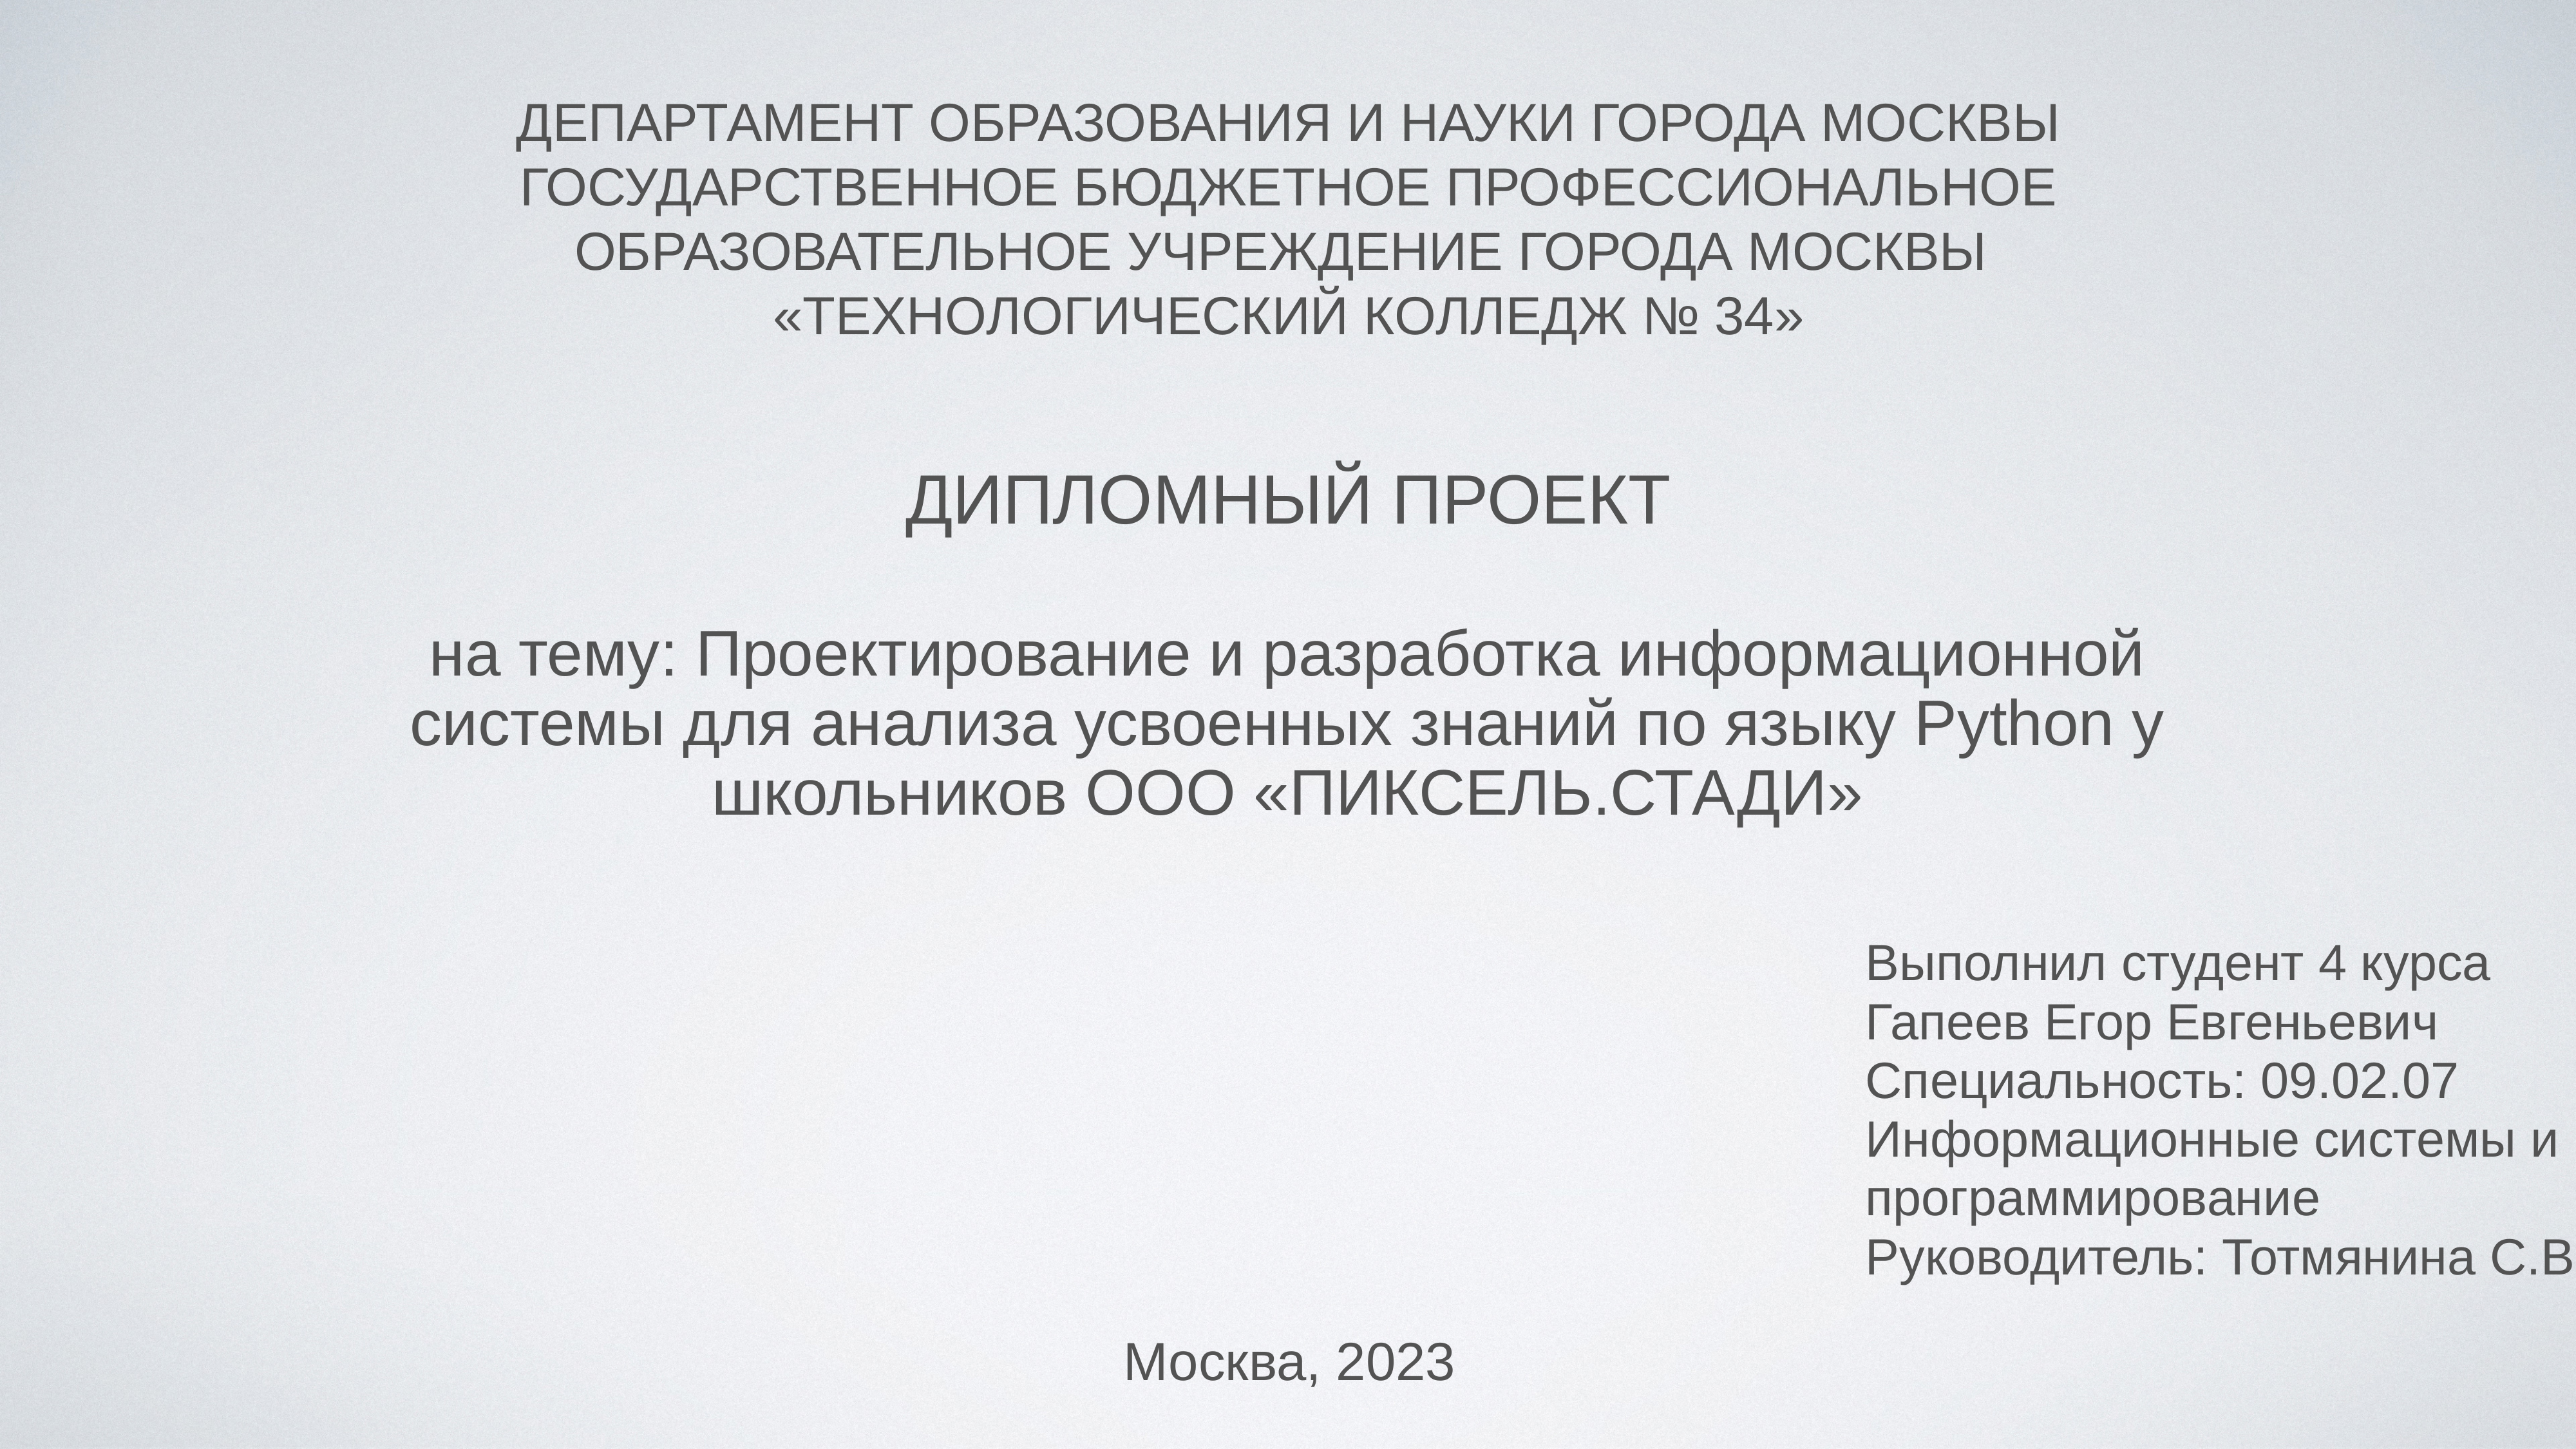

# ДЕПАРТАМЕНТ ОБРАЗОВАНИЯ И НАУКИ ГОРОДА МОСКВЫ ГОСУДАРСТВЕННОЕ БЮДЖЕТНОЕ ПРОФЕССИОНАЛЬНОЕ ОБРАЗОВАТЕЛЬНОЕ УЧРЕЖДЕНИЕ ГОРОДА МОСКВЫ «ТЕХНОЛОГИЧЕСКИЙ КОЛЛЕДЖ № 34»
ДИПЛОМНЫЙ ПРОЕКТ
на тему: Проектирование и разработка информационной системы для анализа усвоенных знаний по языку Python у школьников ООО «ПИКСЕЛЬ.СТАДИ»
Выполнил студент 4 курса
Гапеев Егор Евгеньевич
Специальность: 09.02.07 Информационные системы и программирование
Руководитель: Тотмянина С.В.
Москва, 2023